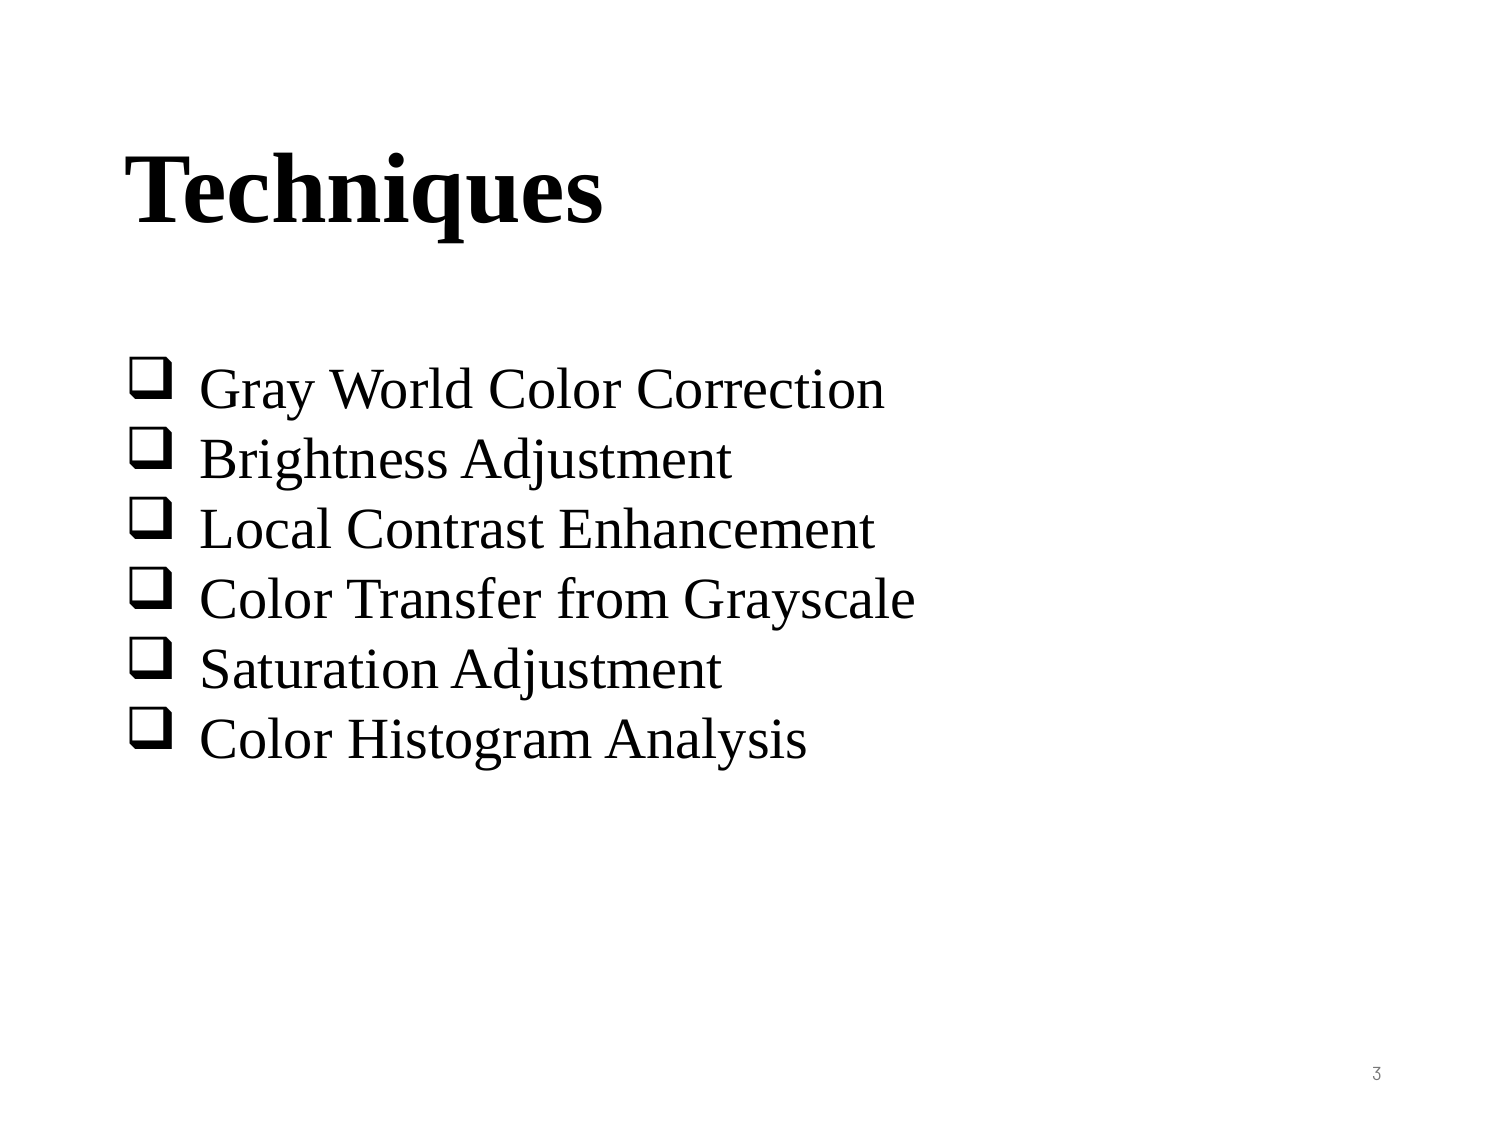

Techniques
Gray World Color Correction
Brightness Adjustment
Local Contrast Enhancement
Color Transfer from Grayscale
Saturation Adjustment
Color Histogram Analysis
3